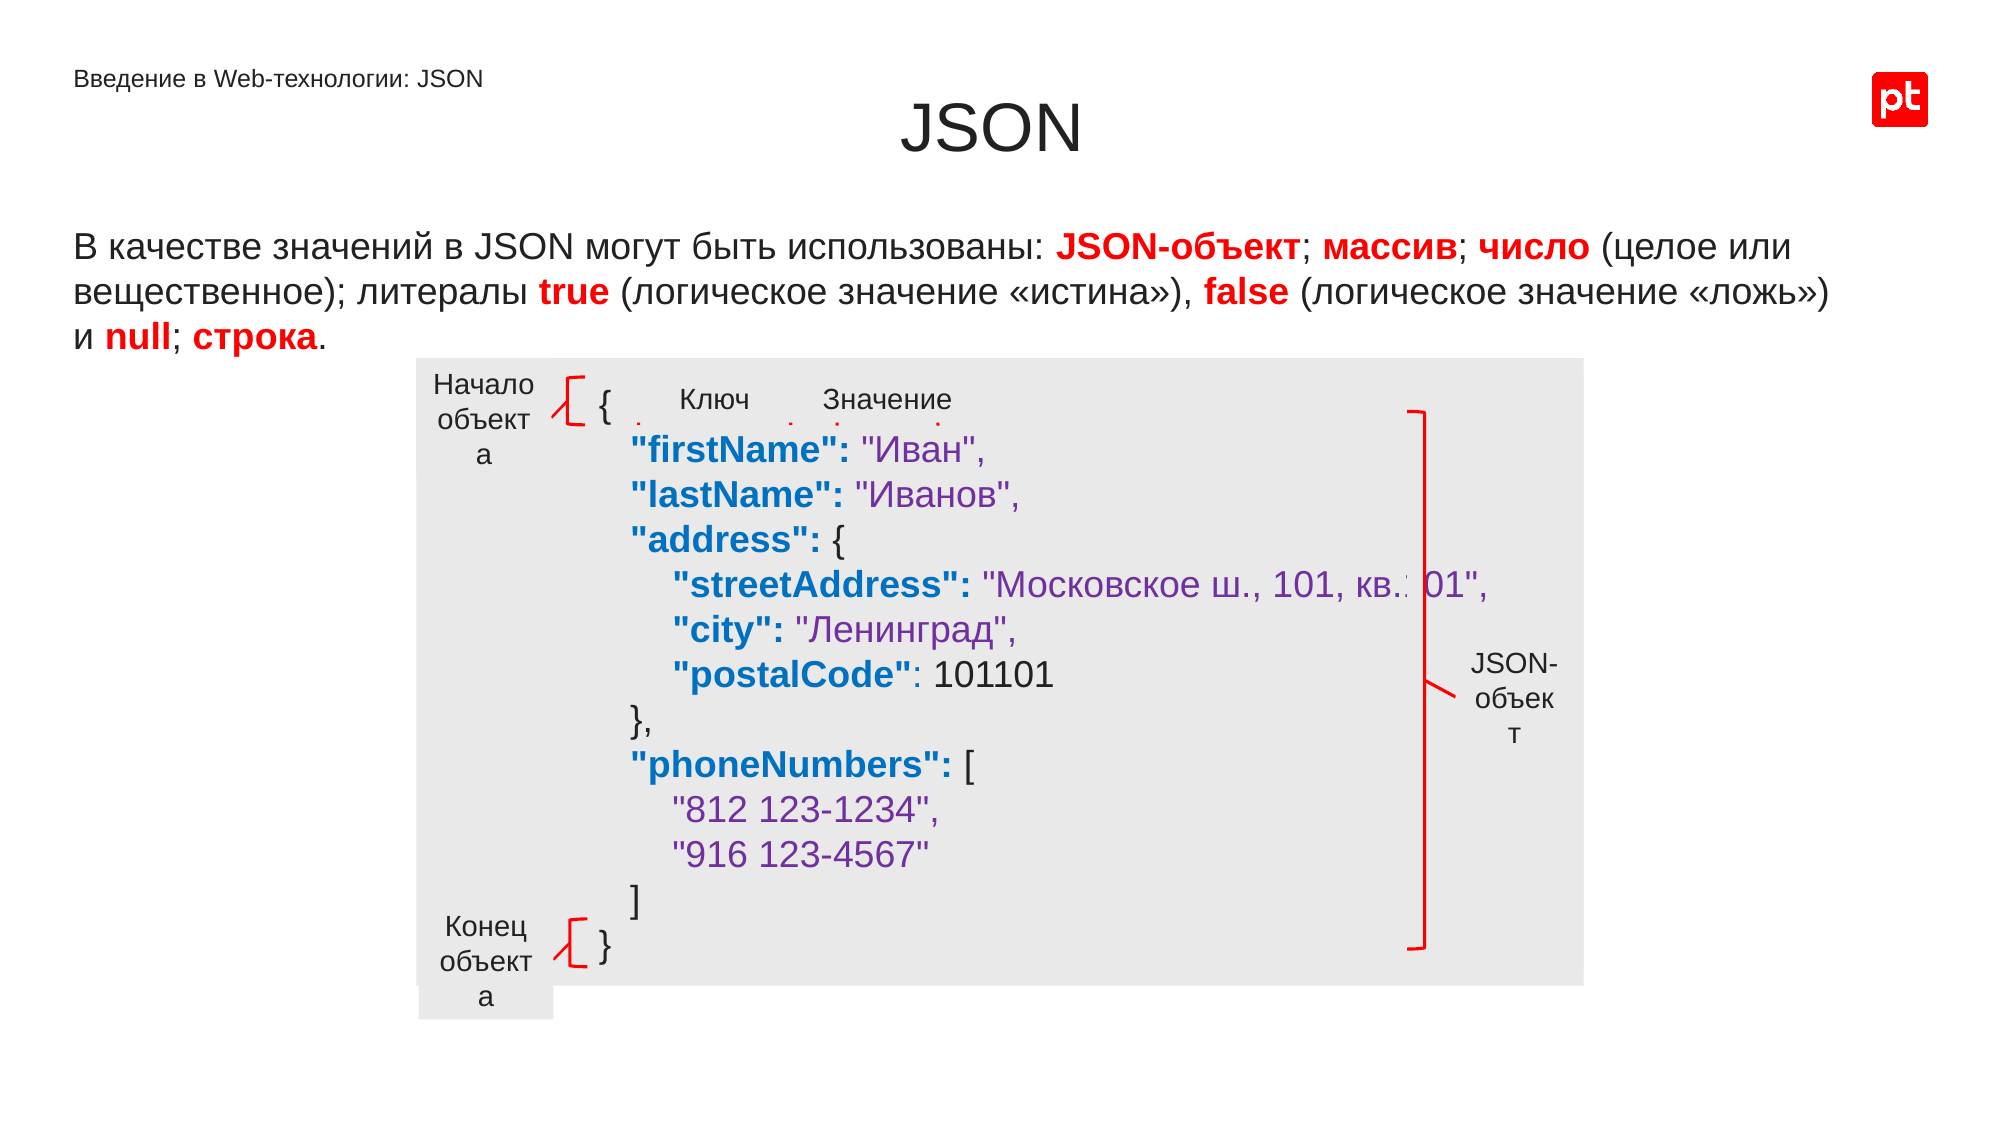

Введение в Web-технологии: JSON
JSON
В качестве значений в JSON могут быть использованы: JSON-объект; массив; число (целое или вещественное); литералы true (логическое значение «истина»), false (логическое значение «ложь») и null; строка.

Начало объекта

{
   "firstName": "Иван",
   "lastName": "Иванов",
   "address": {
       "streetAddress": "Московское ш., 101, кв.101",
       "city": "Ленинград",
       "postalCode": 101101
   },
   "phoneNumbers": [
       "812 123-1234",
       "916 123-4567"
   ]
}
Ключ
Значение

JSON-объект
Конец объекта